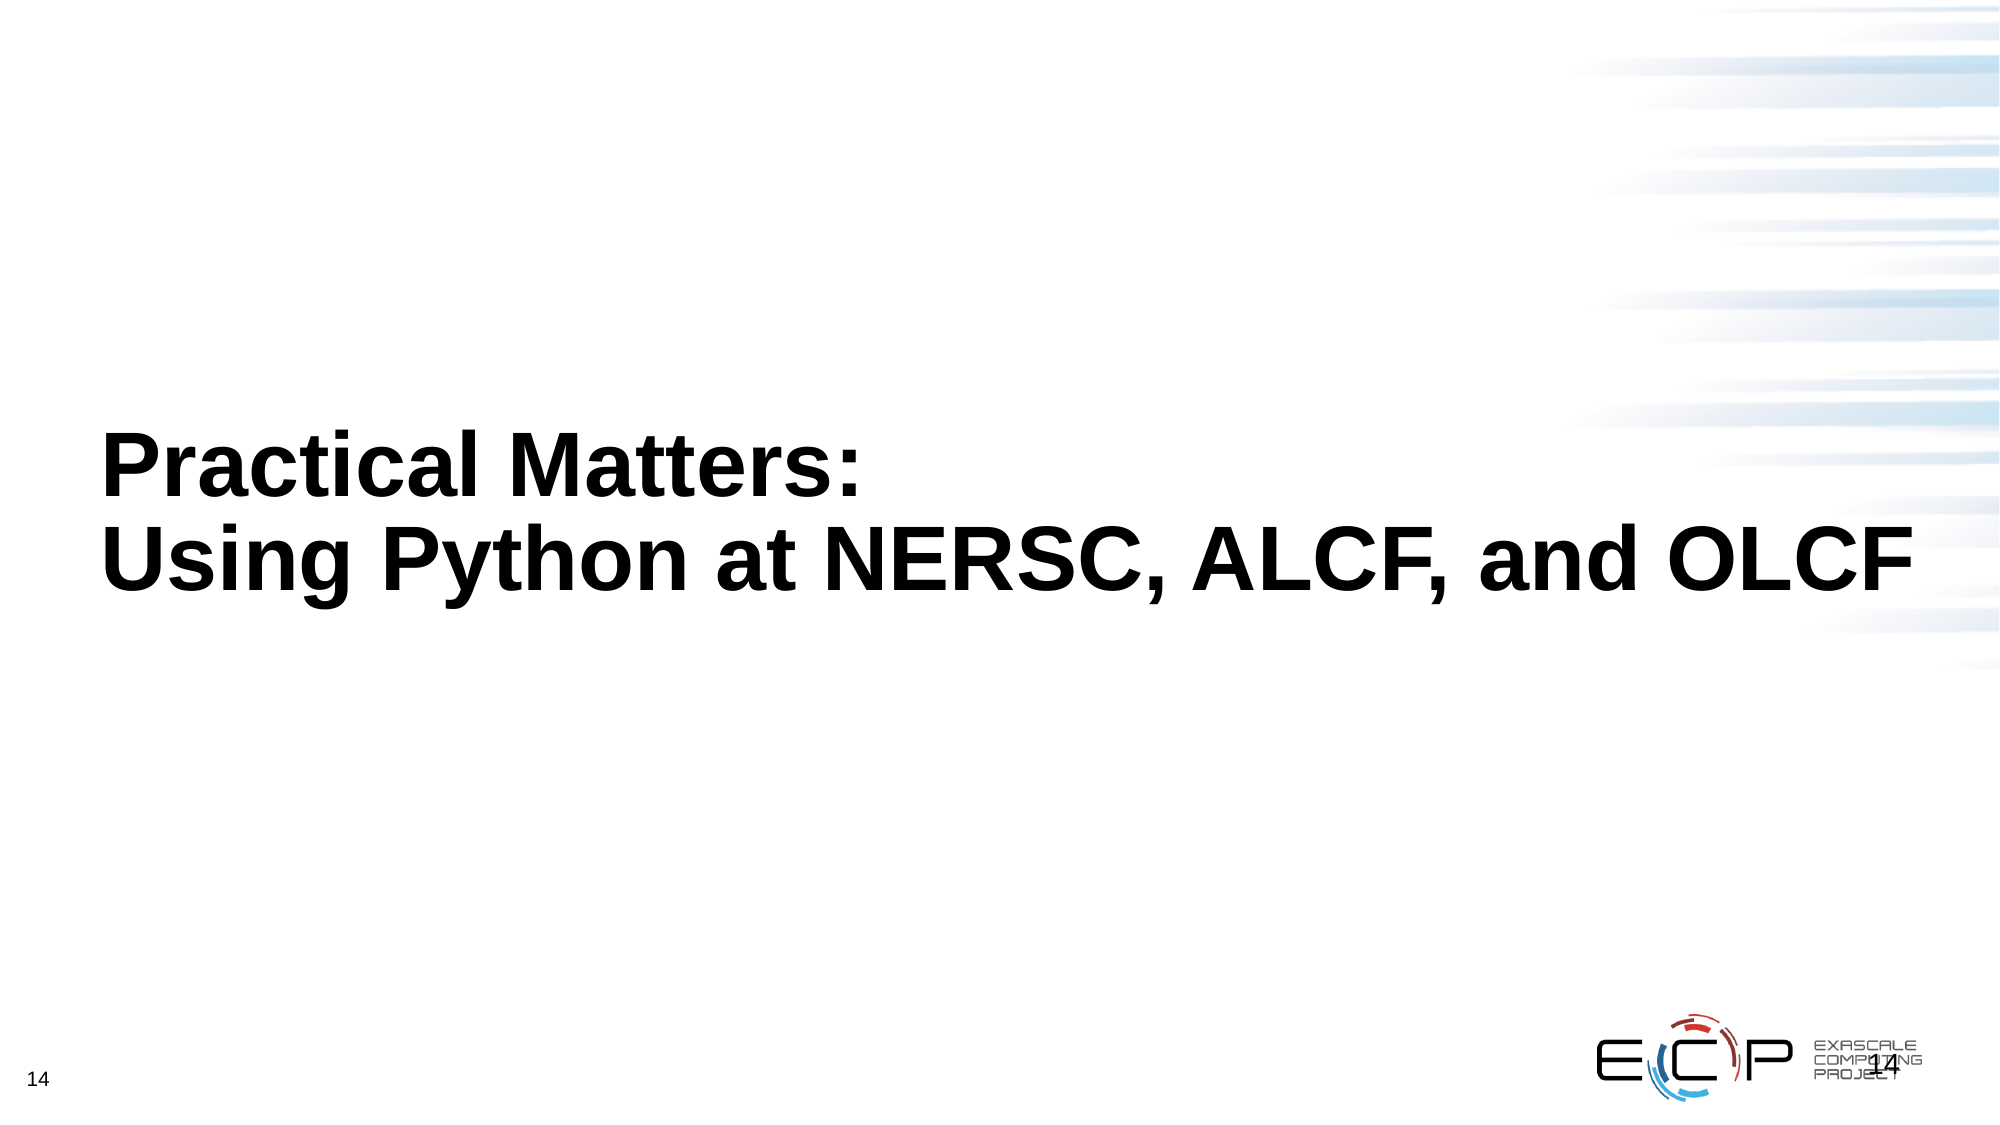

# Practical Matters:
Using Python at NERSC, ALCF, and OLCF
14